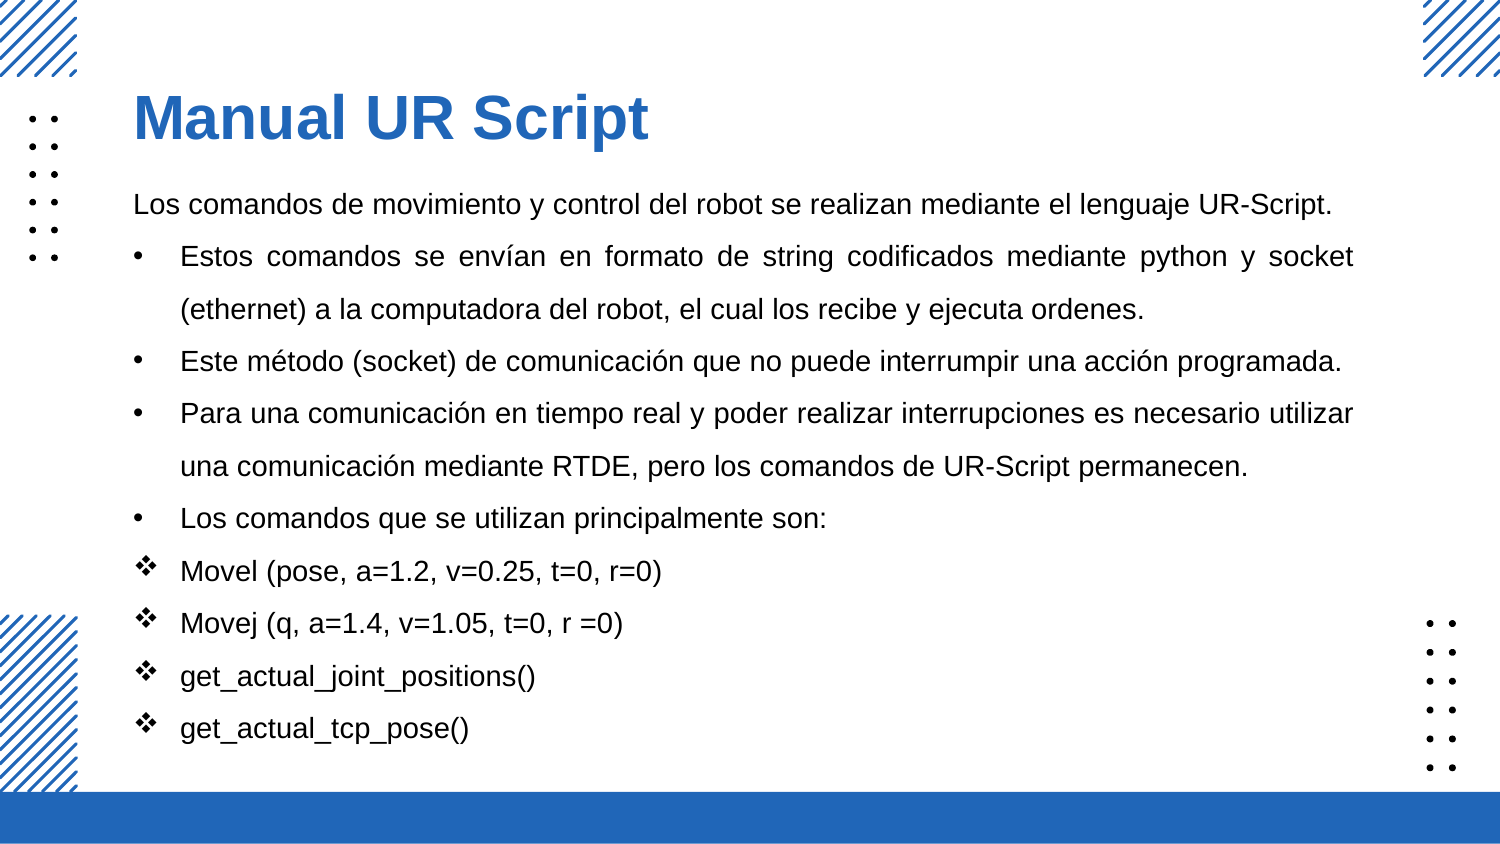

# Manual UR Script
Los comandos de movimiento y control del robot se realizan mediante el lenguaje UR-Script.
Estos comandos se envían en formato de string codificados mediante python y socket (ethernet) a la computadora del robot, el cual los recibe y ejecuta ordenes.
Este método (socket) de comunicación que no puede interrumpir una acción programada.
Para una comunicación en tiempo real y poder realizar interrupciones es necesario utilizar una comunicación mediante RTDE, pero los comandos de UR-Script permanecen.
Los comandos que se utilizan principalmente son:
Movel (pose, a=1.2, v=0.25, t=0, r=0)
Movej (q, a=1.4, v=1.05, t=0, r =0)
get_actual_joint_positions()
get_actual_tcp_pose()